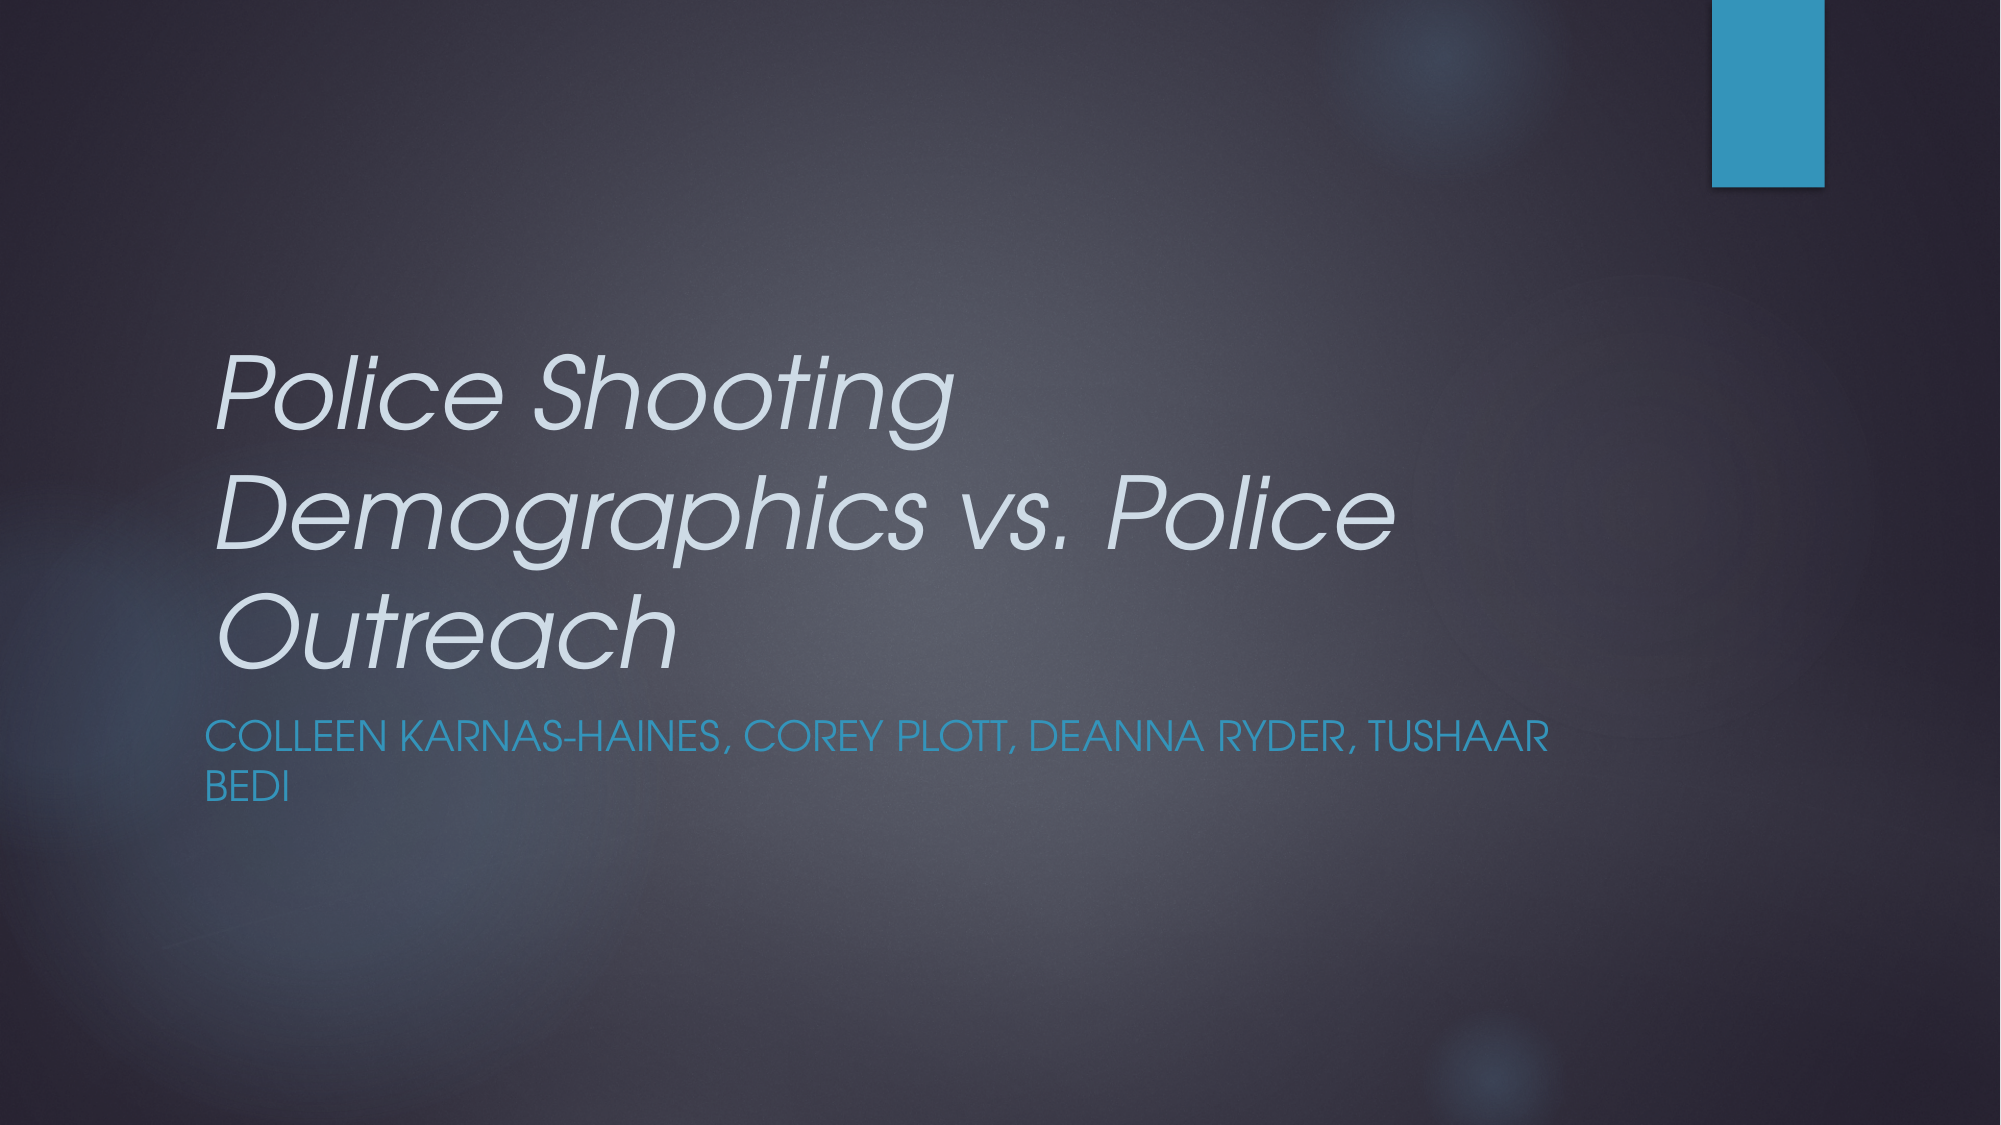

# Police Shooting Demographics vs. Police Outreach
Colleen Karnas-Haines, Corey Plott, Deanna Ryder, Tushaar Bedi